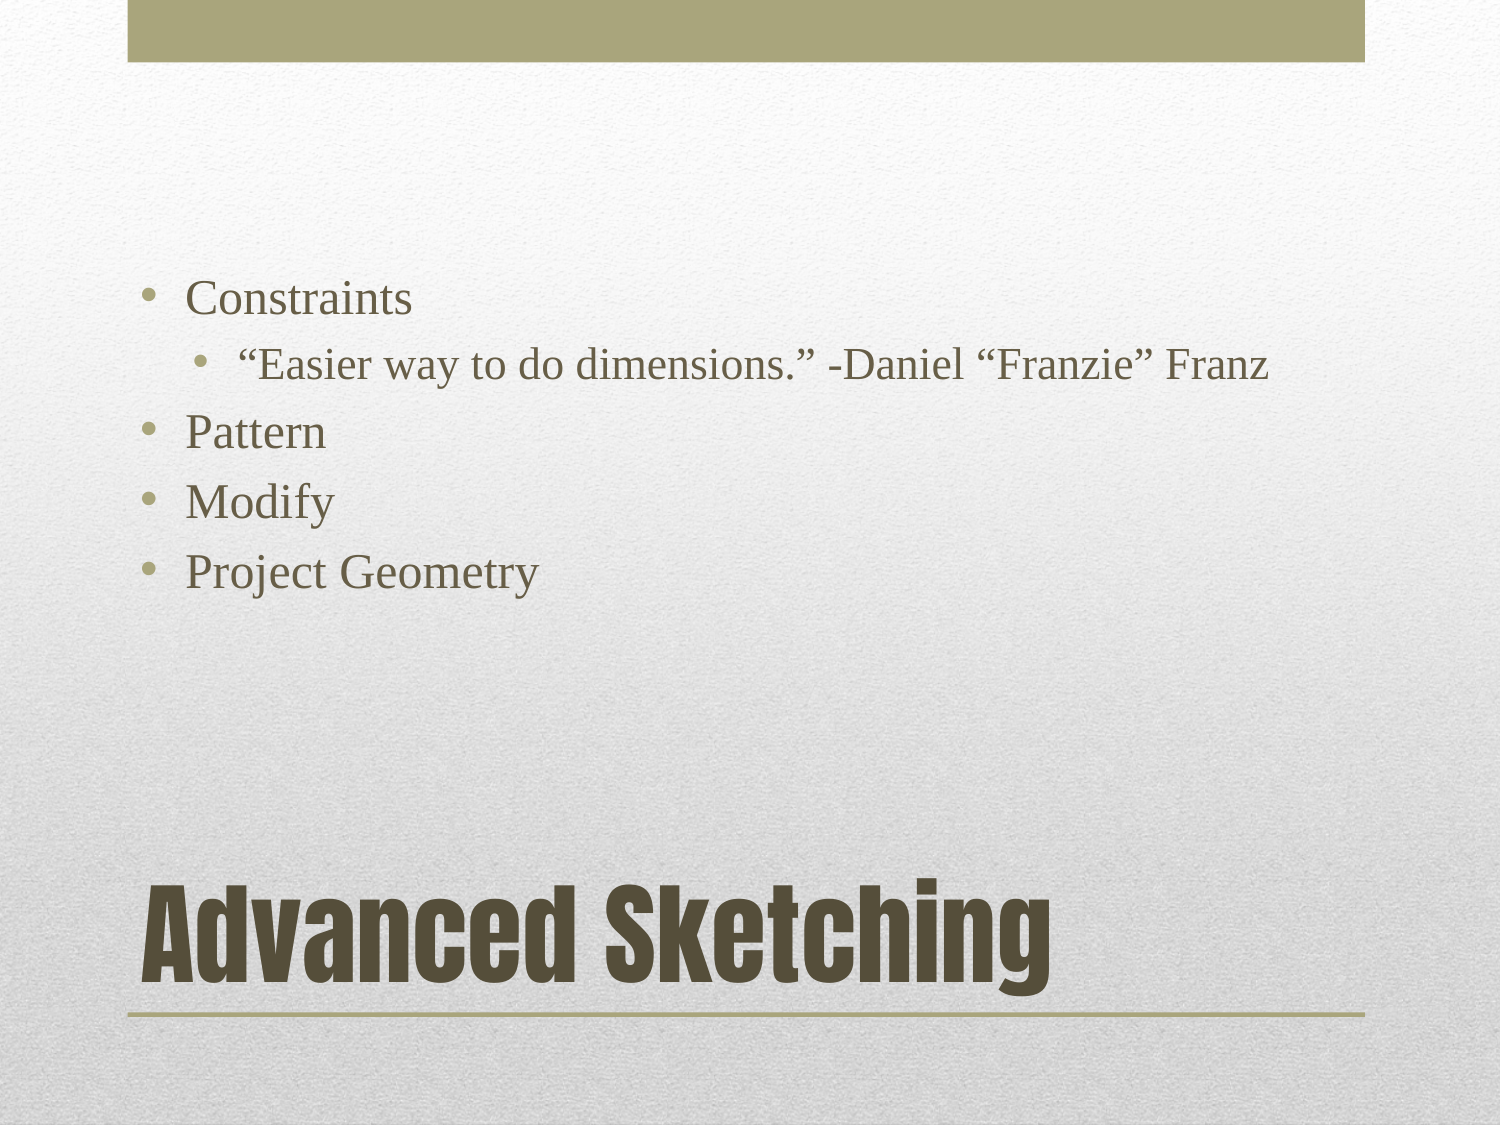

Constraints
“Easier way to do dimensions.” -Daniel “Franzie” Franz
Pattern
Modify
Project Geometry
# Advanced Sketching